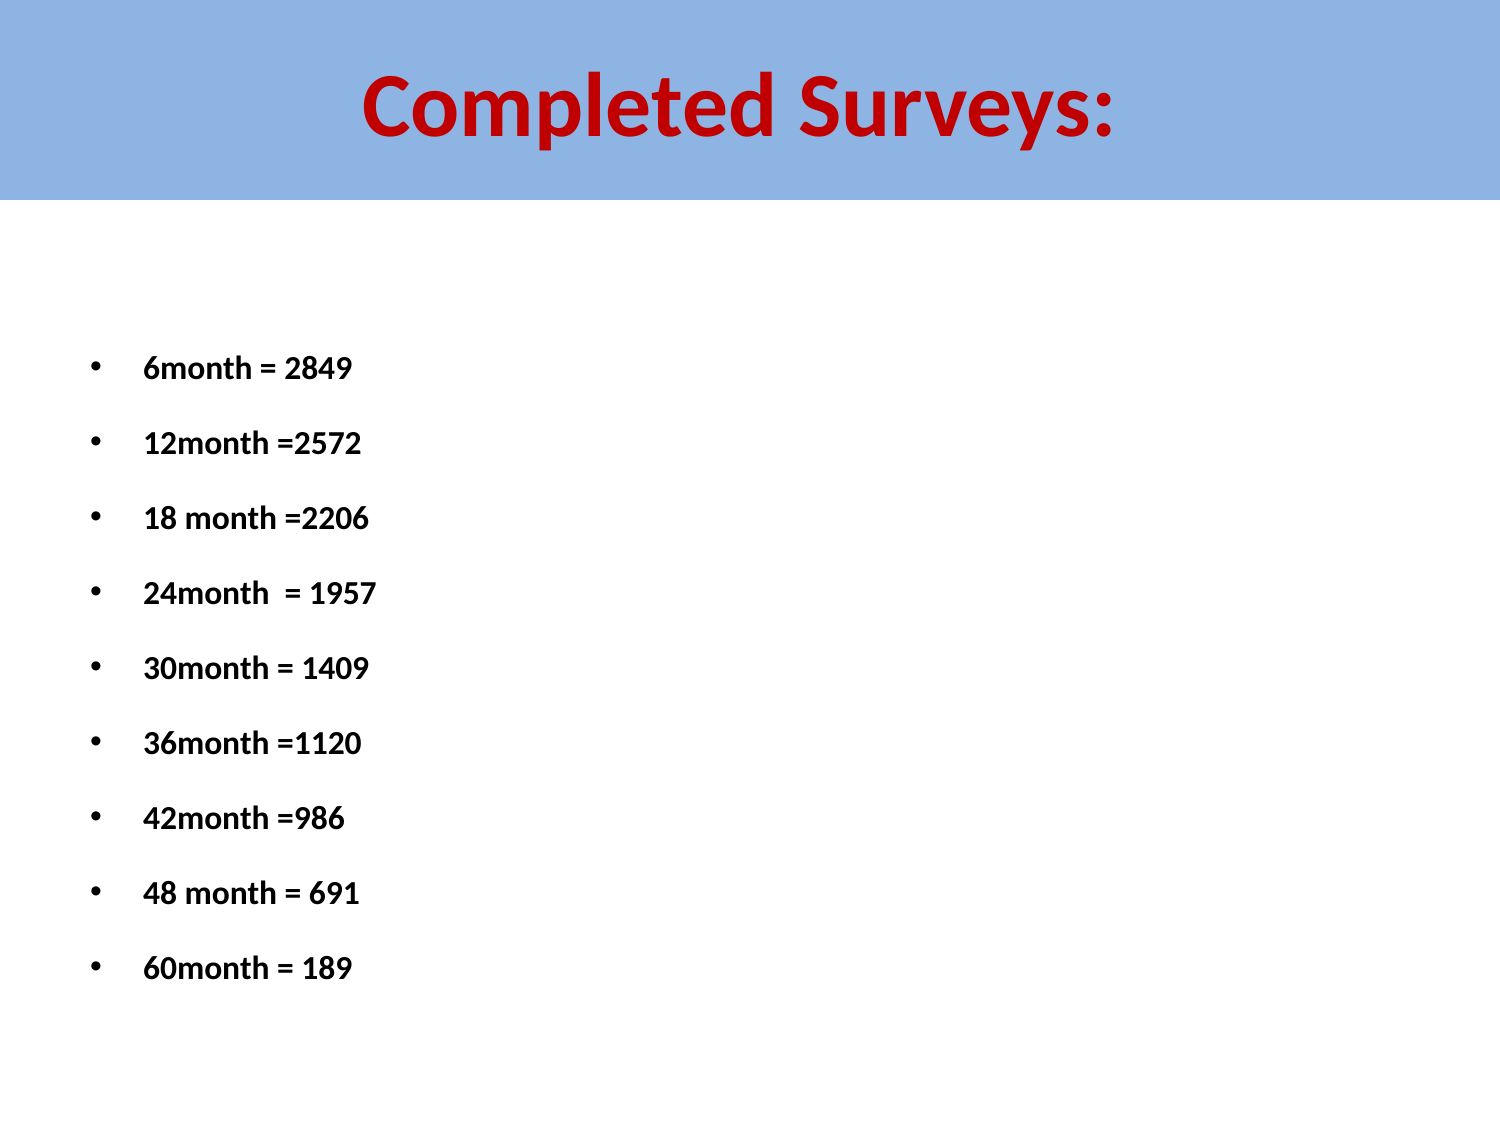

# Completed Surveys:

6month = 2849
12month =2572
18 month =2206
24month  = 1957
30month = 1409
36month =1120
42month =986
48 month = 691
60month = 189